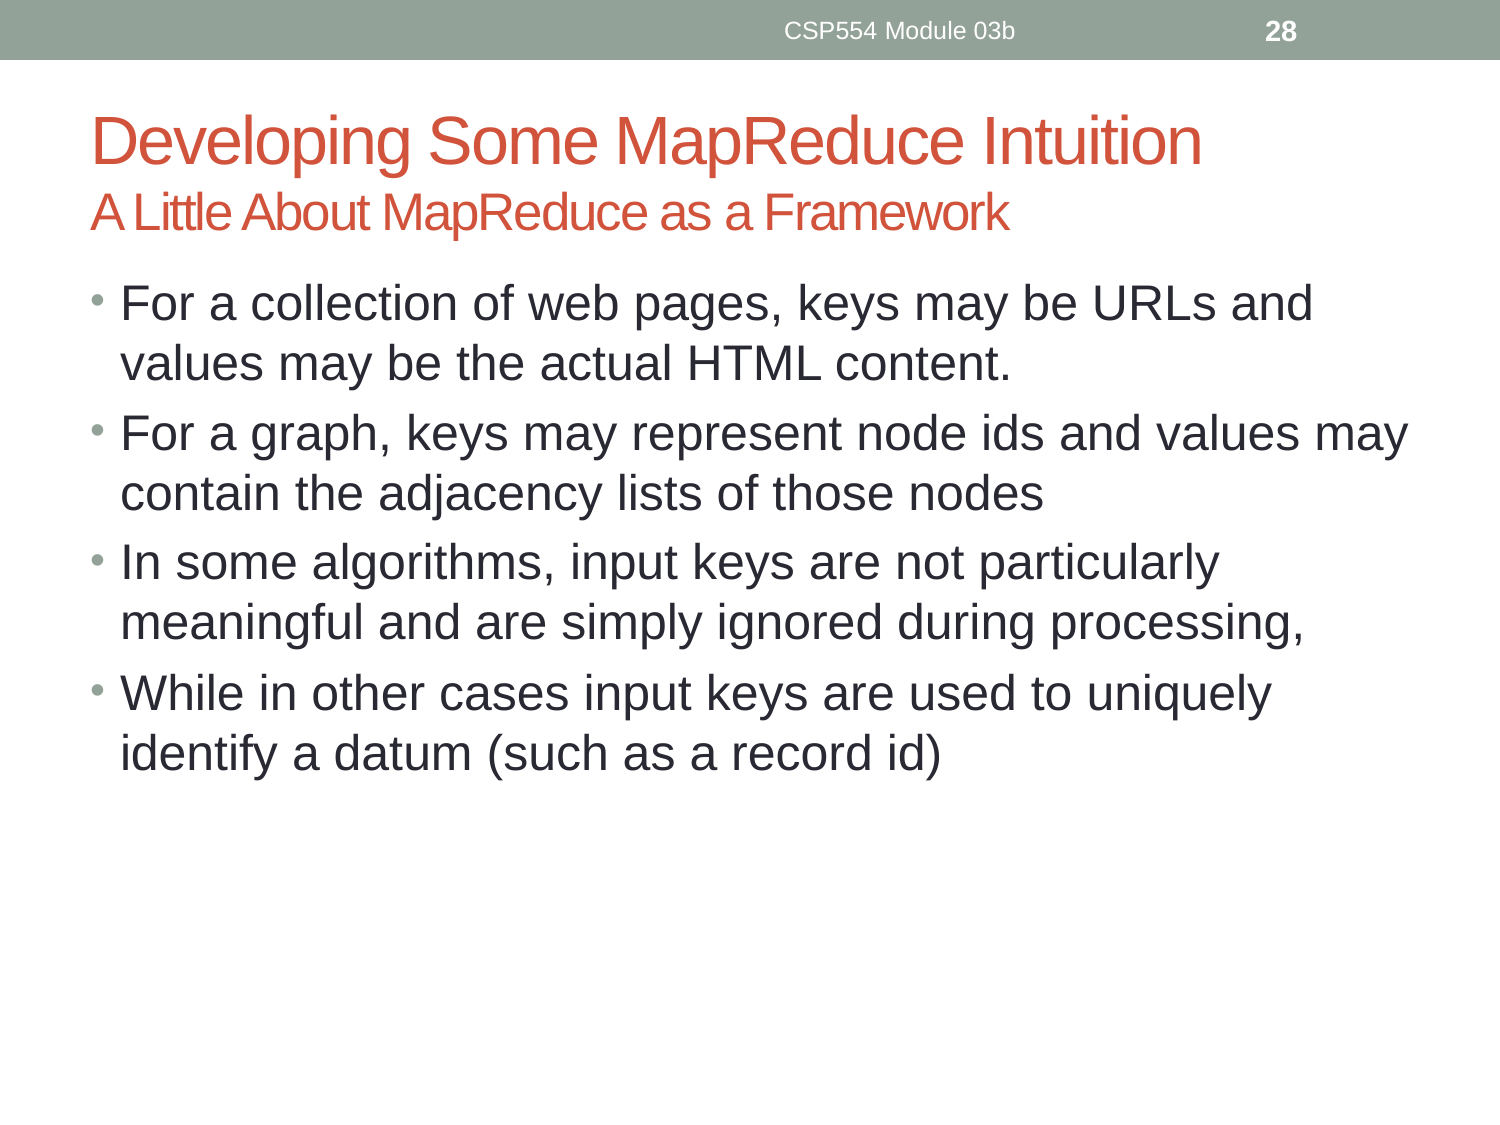

CSP554 Module 03b
28
# Developing Some MapReduce Intuition A Little About MapReduce as a Framework
For a collection of web pages, keys may be URLs and values may be the actual HTML content.
For a graph, keys may represent node ids and values may contain the adjacency lists of those nodes
In some algorithms, input keys are not particularly  meaningful and are simply ignored during processing,
While in other cases input keys are used to uniquely identify a datum (such as a record id)